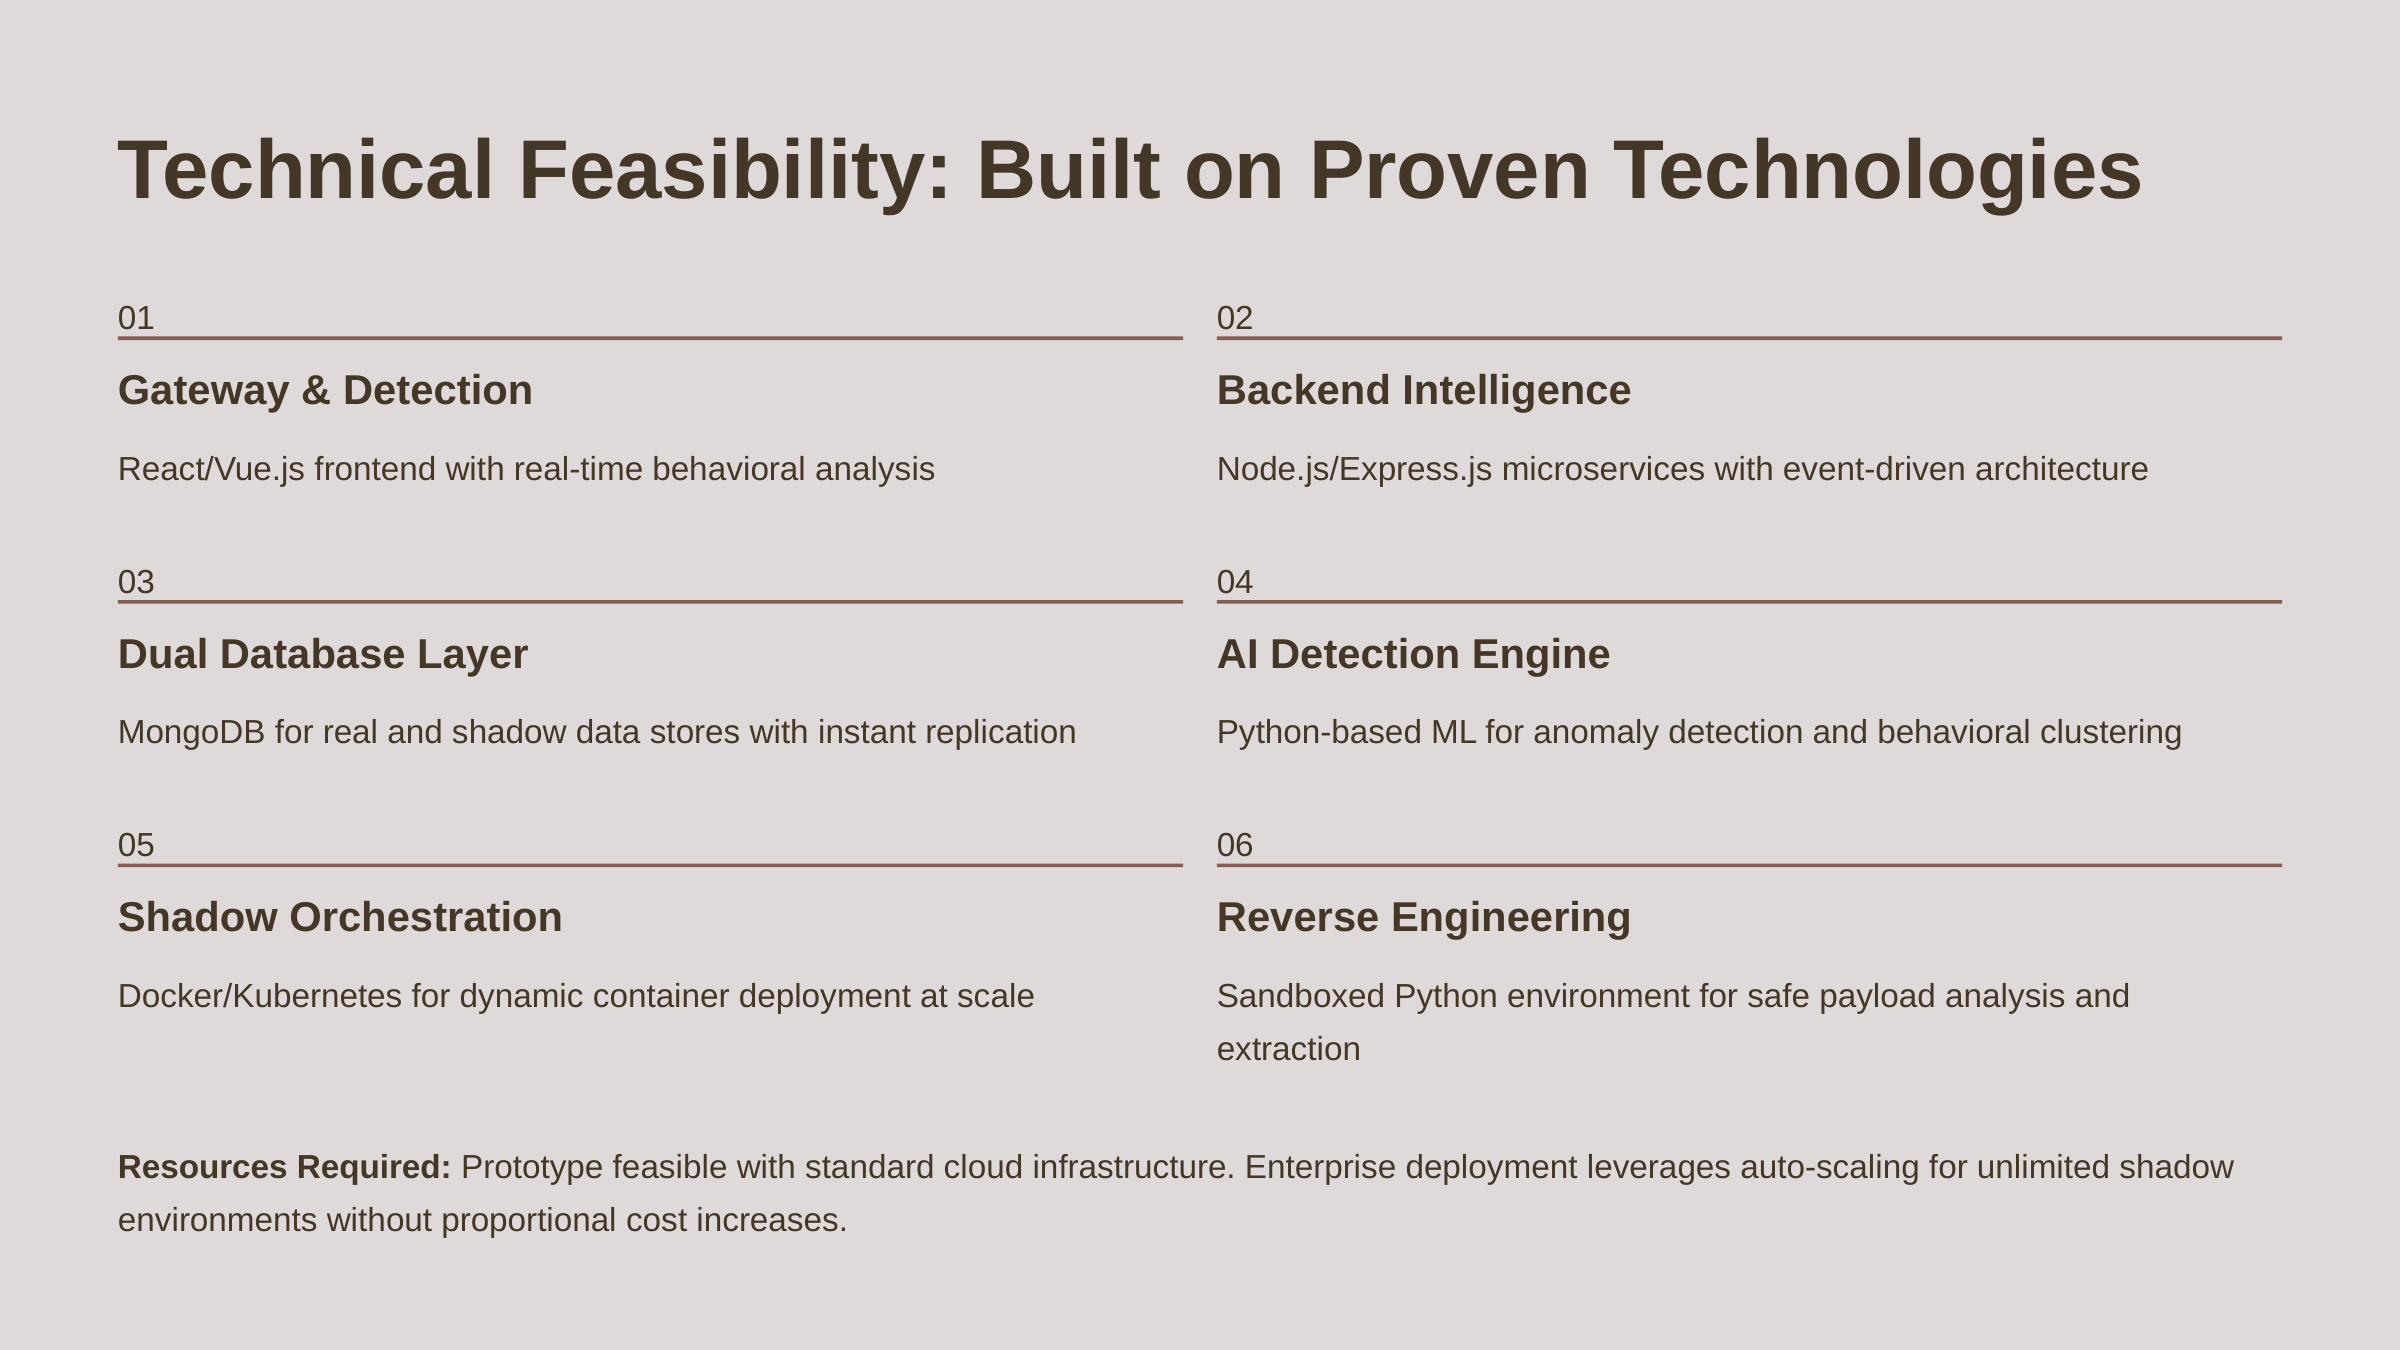

Technical Feasibility: Built on Proven Technologies
01
02

Gateway & Detection
Backend Intelligence
React/Vue.js frontend with real-time behavioral analysis
Node.js/Express.js microservices with event-driven architecture
03
04

Dual Database Layer
AI Detection Engine
MongoDB for real and shadow data stores with instant replication
Python-based ML for anomaly detection and behavioral clustering
05
06

Shadow Orchestration
Reverse Engineering
Docker/Kubernetes for dynamic container deployment at scale
Sandboxed Python environment for safe payload analysis and extraction
Resources Required: Prototype feasible with standard cloud infrastructure. Enterprise deployment leverages auto-scaling for unlimited shadow environments without proportional cost increases.